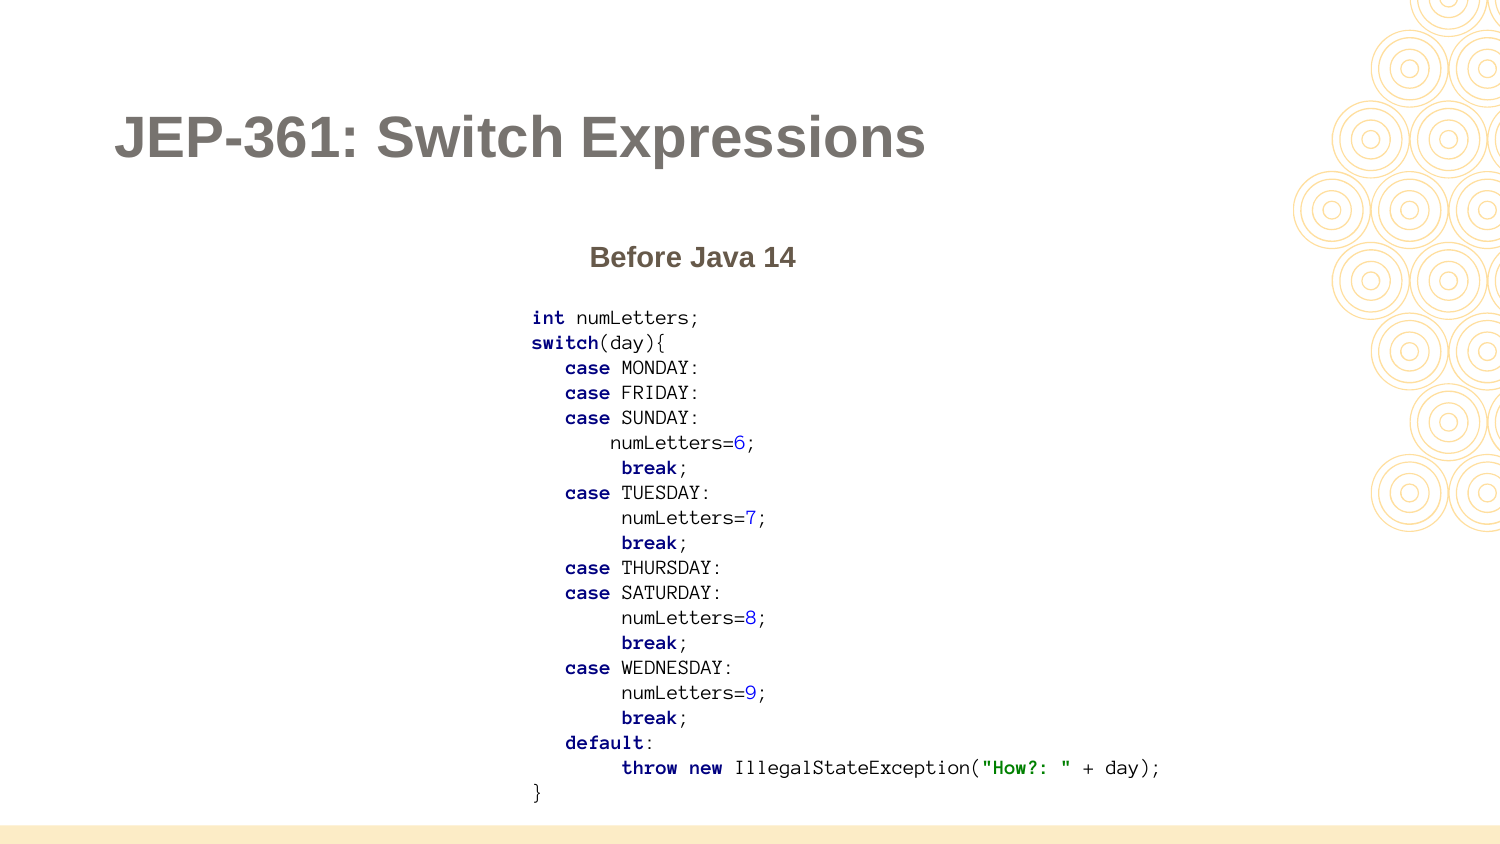

JEP-361: Switch Expressions
Before Java 14
int numLetters;
switch(day){
   case MONDAY:
   case FRIDAY:
   case SUNDAY:
       numLetters=6;
        break;
   case TUESDAY:
        numLetters=7;
        break;
   case THURSDAY:
   case SATURDAY:
        numLetters=8;
        break;
   case WEDNESDAY:
        numLetters=9;
        break;
   default:
        throw new IllegalStateException("How?: " + day);
}